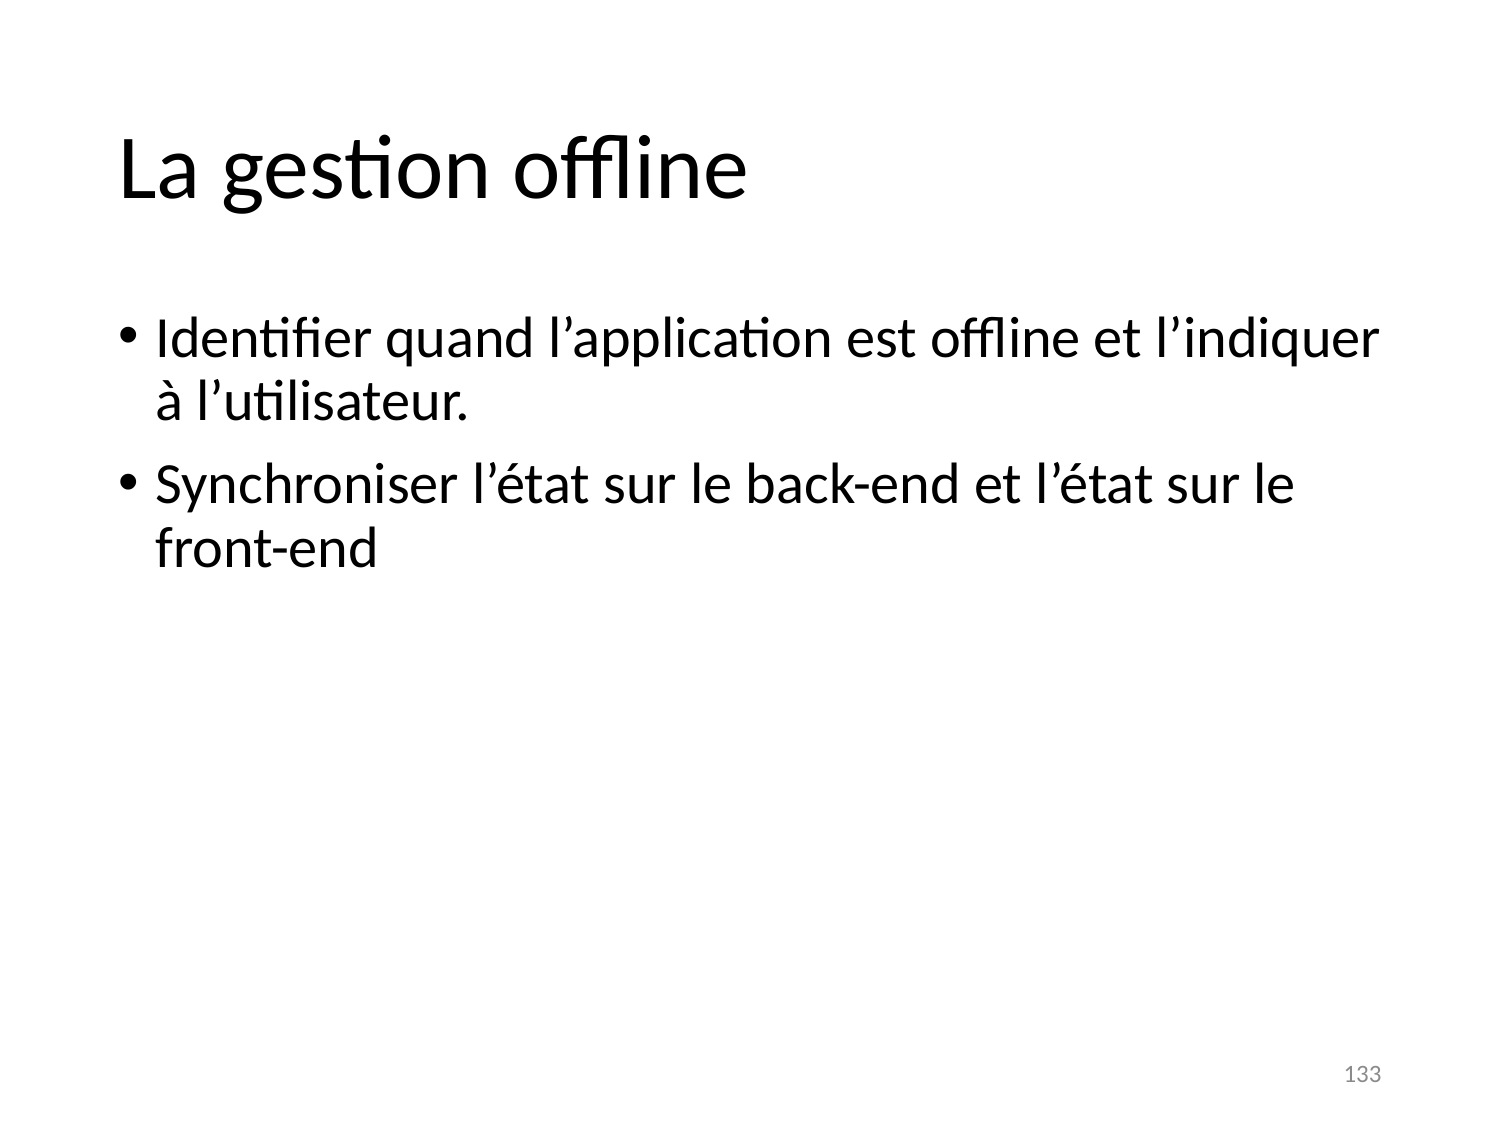

# La gestion offline
Identifier quand l’application est offline et l’indiquer à l’utilisateur.
Synchroniser l’état sur le back-end et l’état sur le front-end
133